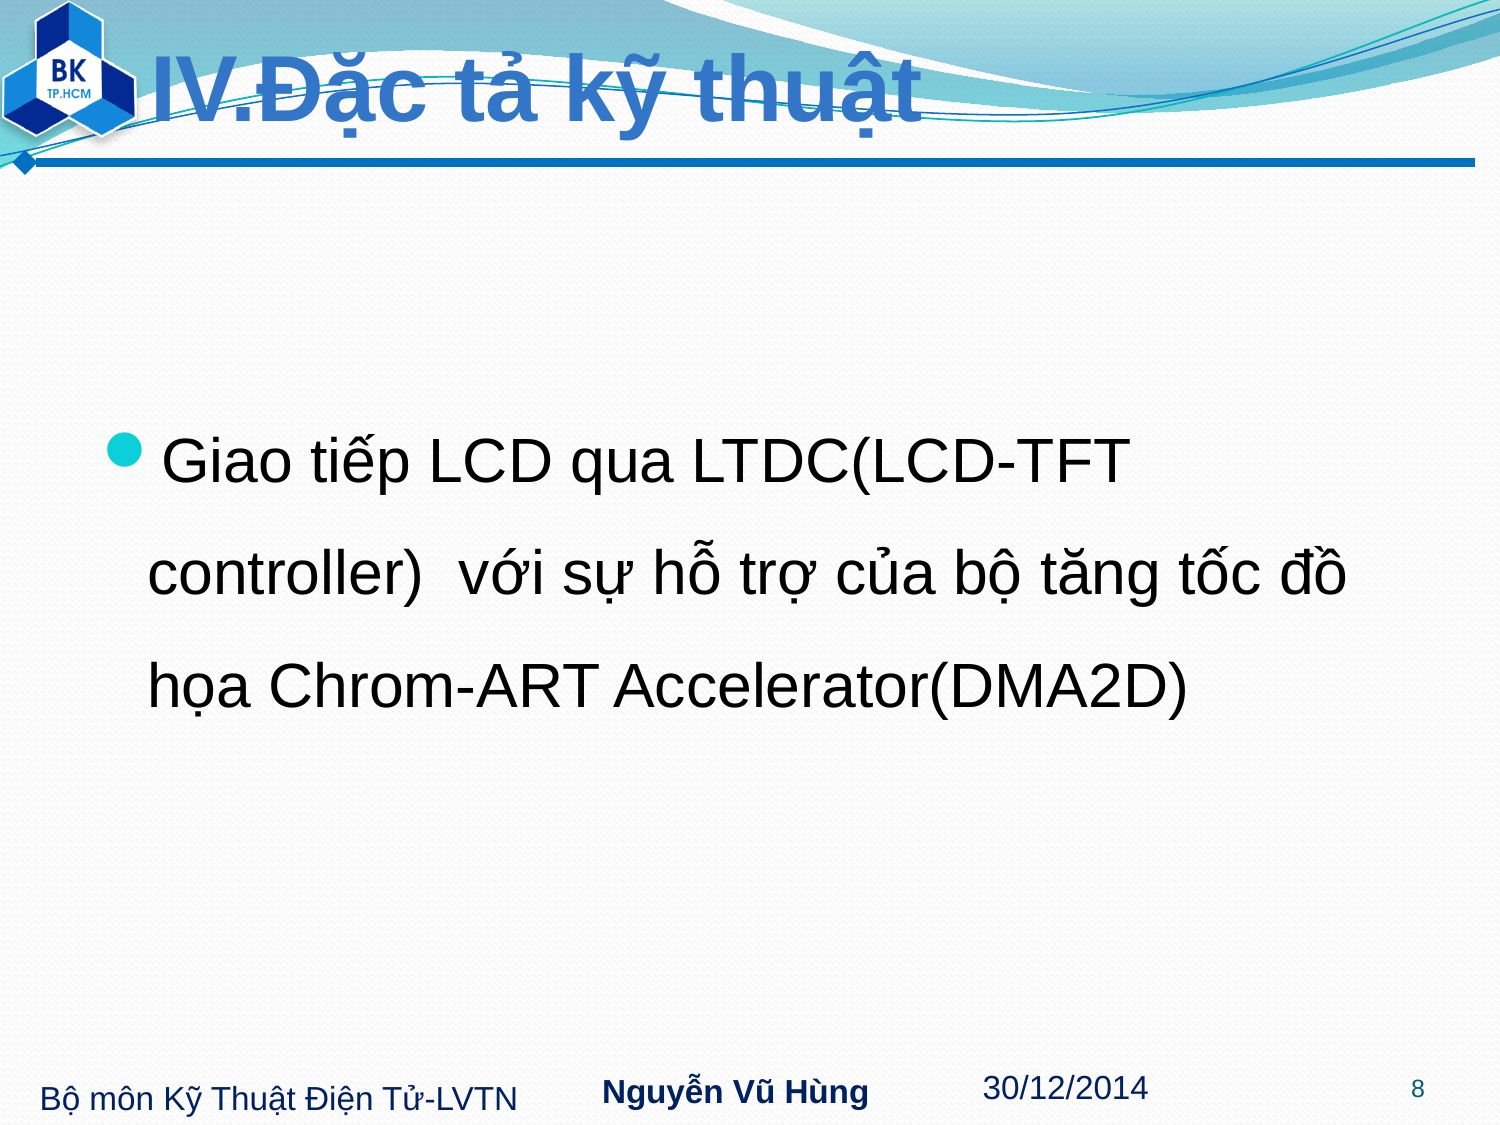

# IV.Đặc tả kỹ thuật
Giao tiếp LCD qua LTDC(LCD-TFT controller)  với sự hỗ trợ của bộ tăng tốc đồ họa Chrom-ART Accelerator(DMA2D)

8